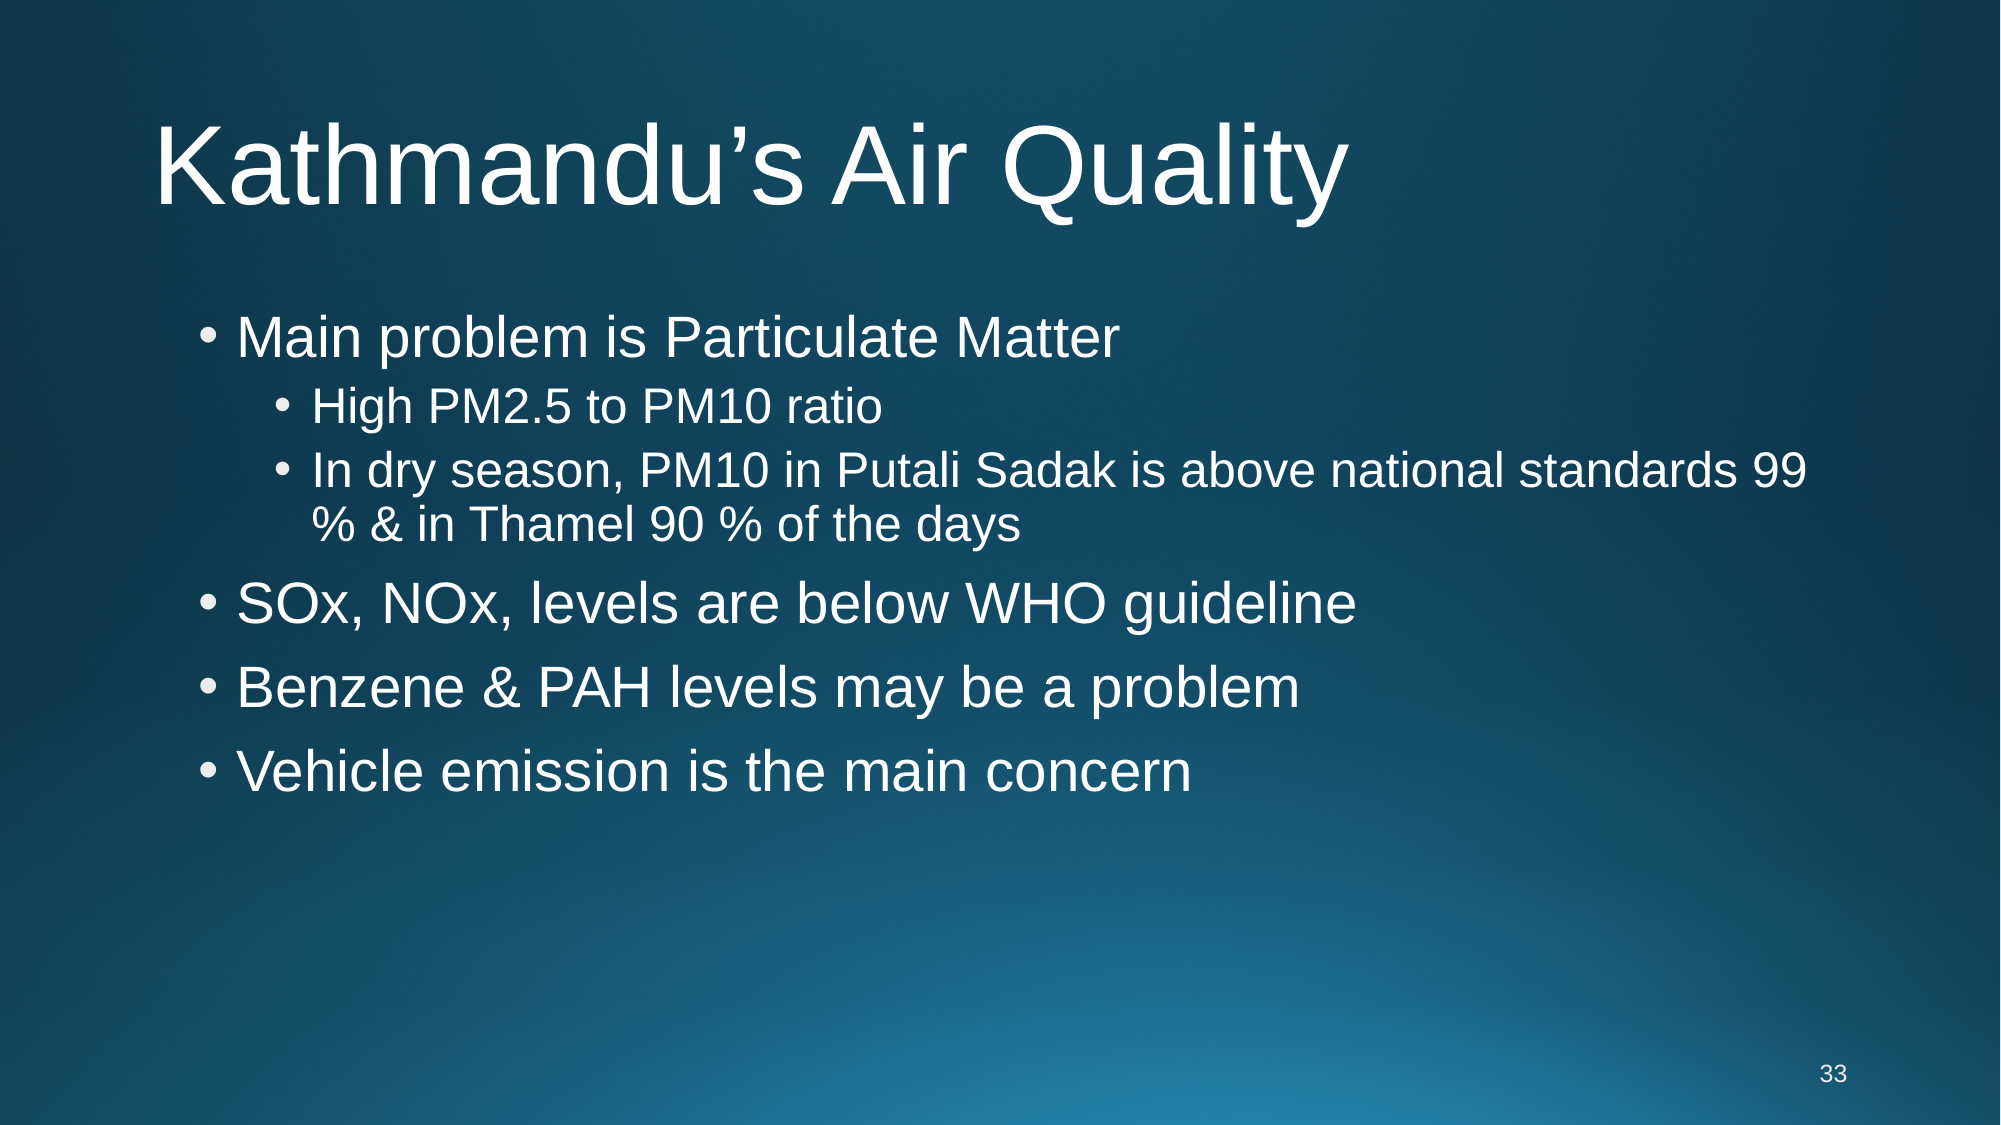

# Kathmandu’s Air Quality
Main problem is Particulate Matter
High PM2.5 to PM10 ratio
In dry season, PM10 in Putali Sadak is above national standards 99 % & in Thamel 90 % of the days
SOx, NOx, levels are below WHO guideline
Benzene & PAH levels may be a problem
Vehicle emission is the main concern

33